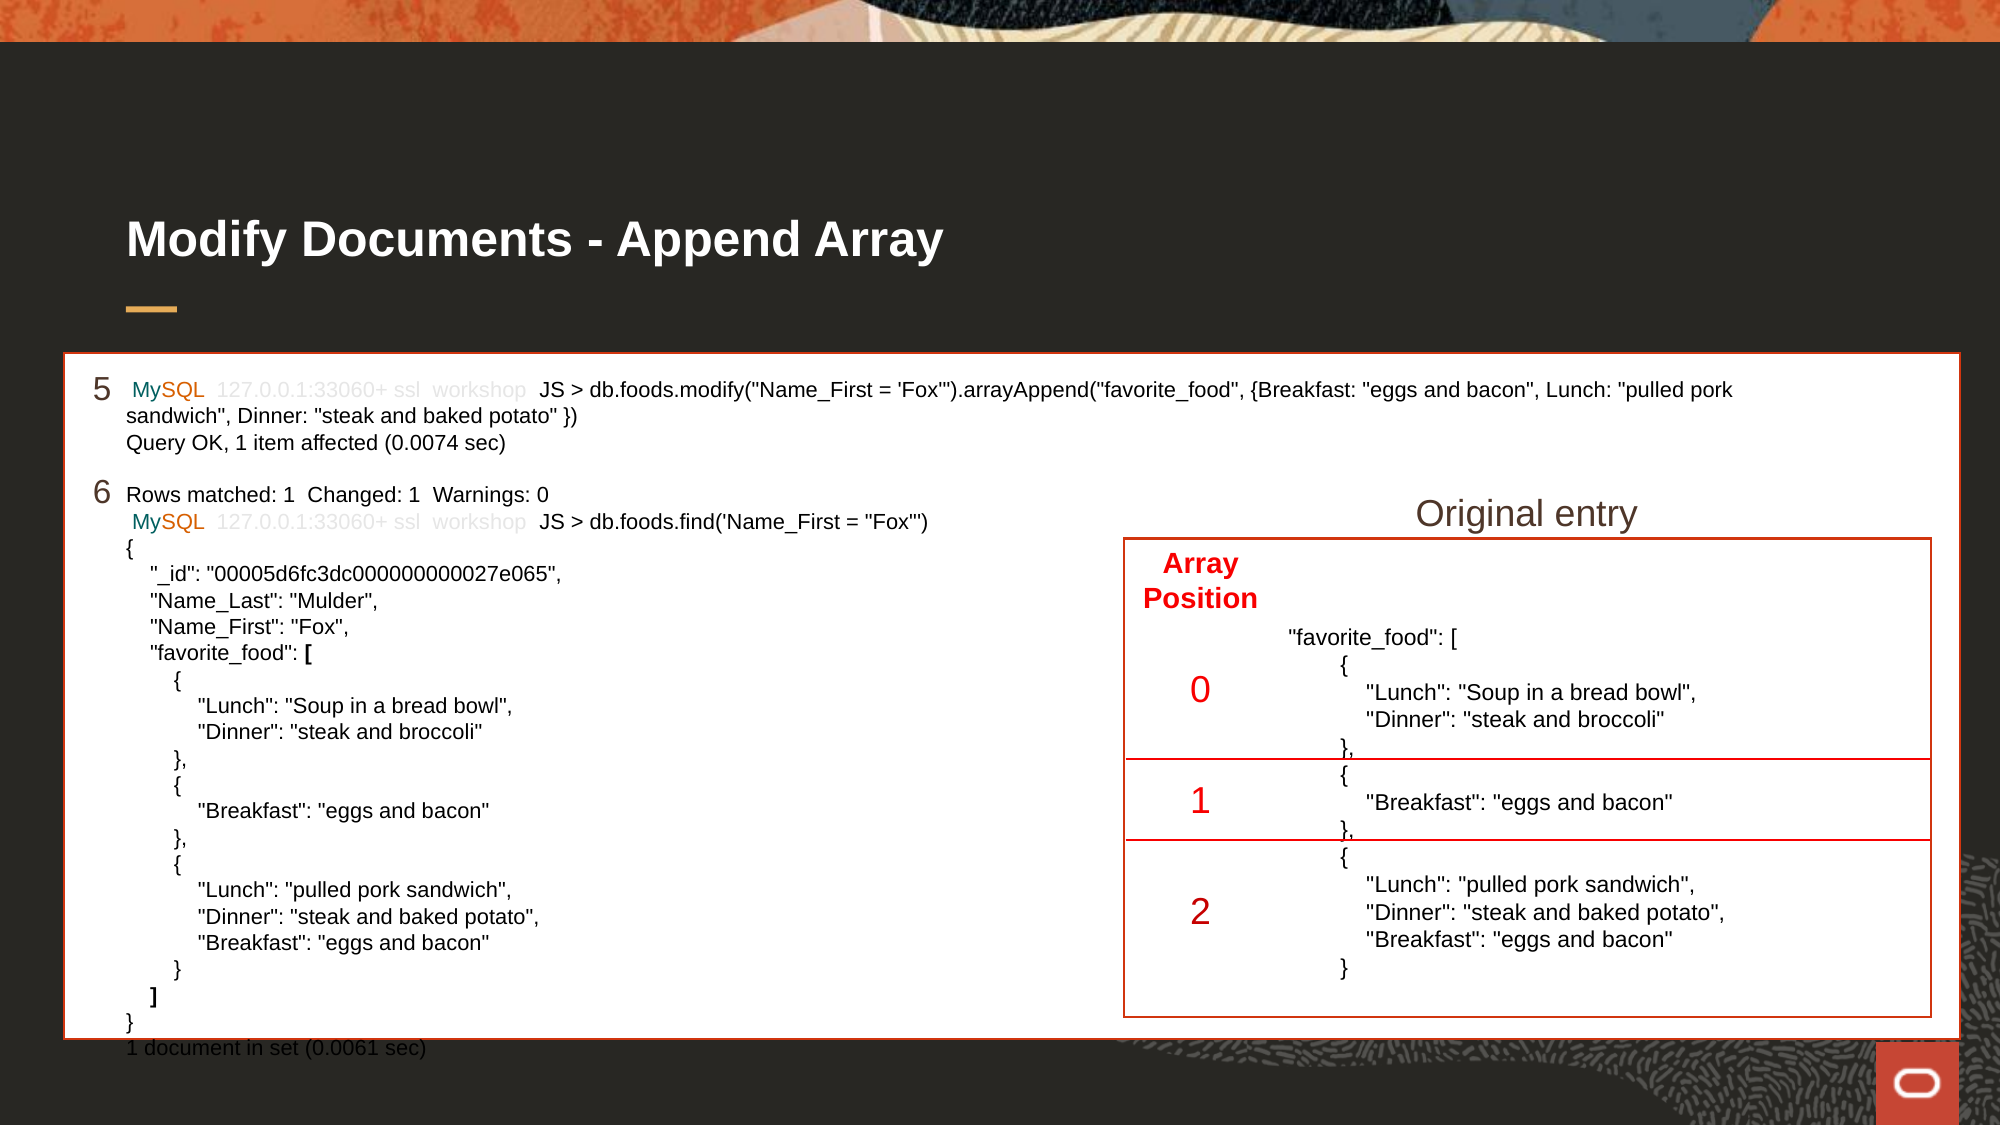

# Modify Documents - Append Array

5

6

 MySQL  127.0.0.1:33060+ ssl  workshop  JS > db.foods.modify("Name_First = 'Fox'").arrayAppend("favorite_food", {Breakfast: "eggs and bacon", Lunch: "pulled pork sandwich", Dinner: "steak and baked potato" })
Query OK, 1 item affected (0.0074 sec)

Rows matched: 1  Changed: 1  Warnings: 0
 MySQL  127.0.0.1:33060+ ssl  workshop  JS > db.foods.find('Name_First = "Fox"')
{
    "_id": "00005d6fc3dc000000000027e065",
    "Name_Last": "Mulder",
    "Name_First": "Fox",
    "favorite_food": [
        {
            "Lunch": "Soup in a bread bowl",
            "Dinner": "steak and broccoli"
        },
        {
            "Breakfast": "eggs and bacon"
        },
        {
            "Lunch": "pulled pork sandwich",
            "Dinner": "steak and baked potato",
            "Breakfast": "eggs and bacon"
        }
    ]
}
1 document in set (0.0061 sec)
Original entry
Array
Position

"favorite_food": [
        {
            "Lunch": "Soup in a bread bowl",
            "Dinner": "steak and broccoli"
        },
        {
            "Breakfast": "eggs and bacon"
        },
        {
            "Lunch": "pulled pork sandwich",
            "Dinner": "steak and baked potato",
            "Breakfast": "eggs and bacon"
        }
0

1

2
45